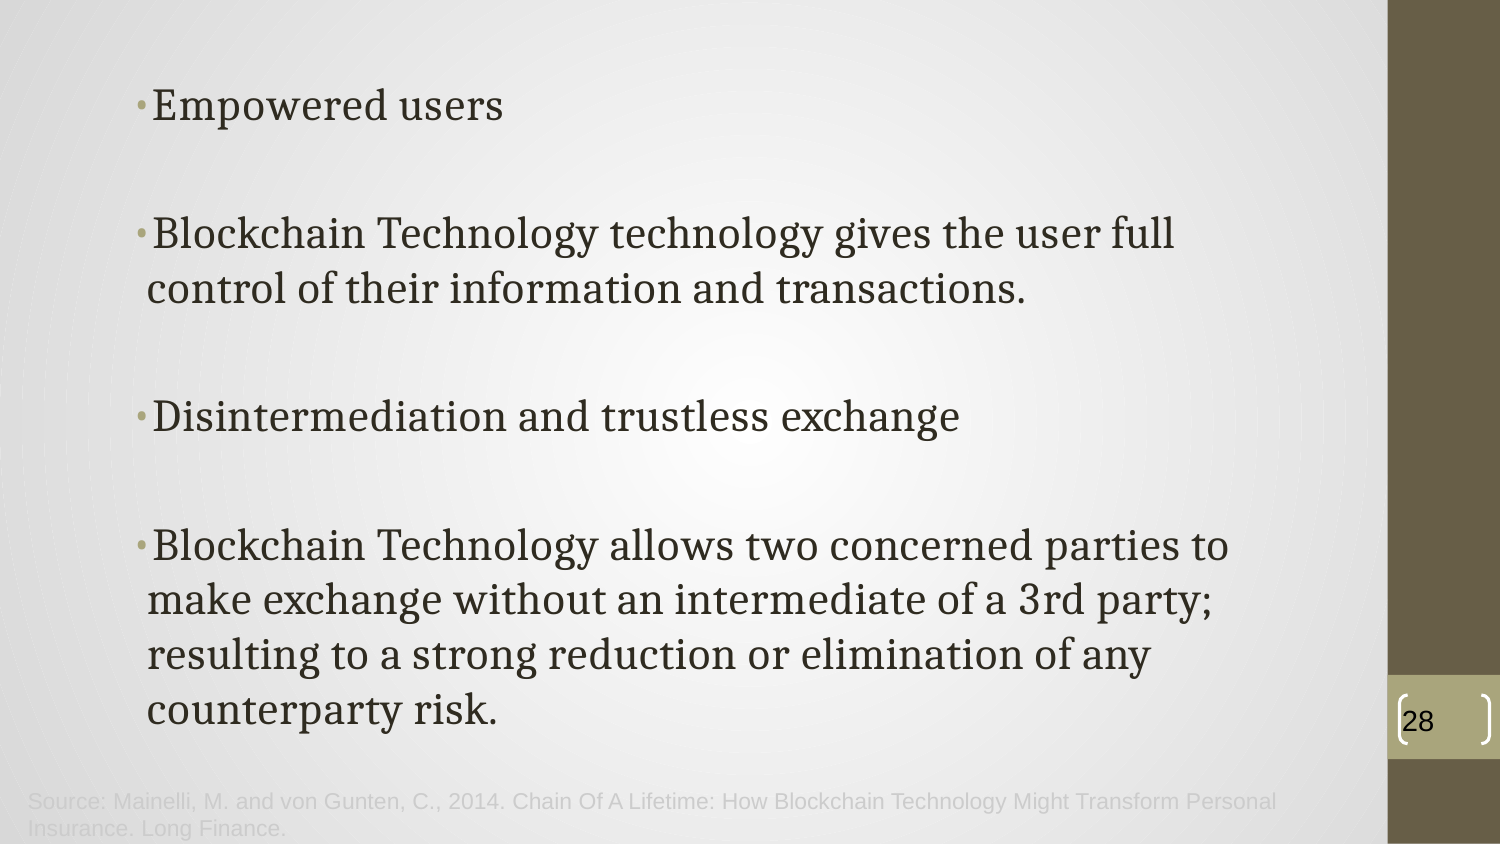

Empowered users

Blockchain Technology technology gives the user full control of their information and transactions.

Disintermediation and trustless exchange

Blockchain Technology allows two concerned parties to make exchange without an intermediate of a 3rd party; resulting to a strong reduction or elimination of any counterparty risk.
28
Source: Mainelli, M. and von Gunten, C., 2014. Chain Of A Lifetime: How Blockchain Technology Might Transform Personal Insurance. Long Finance.